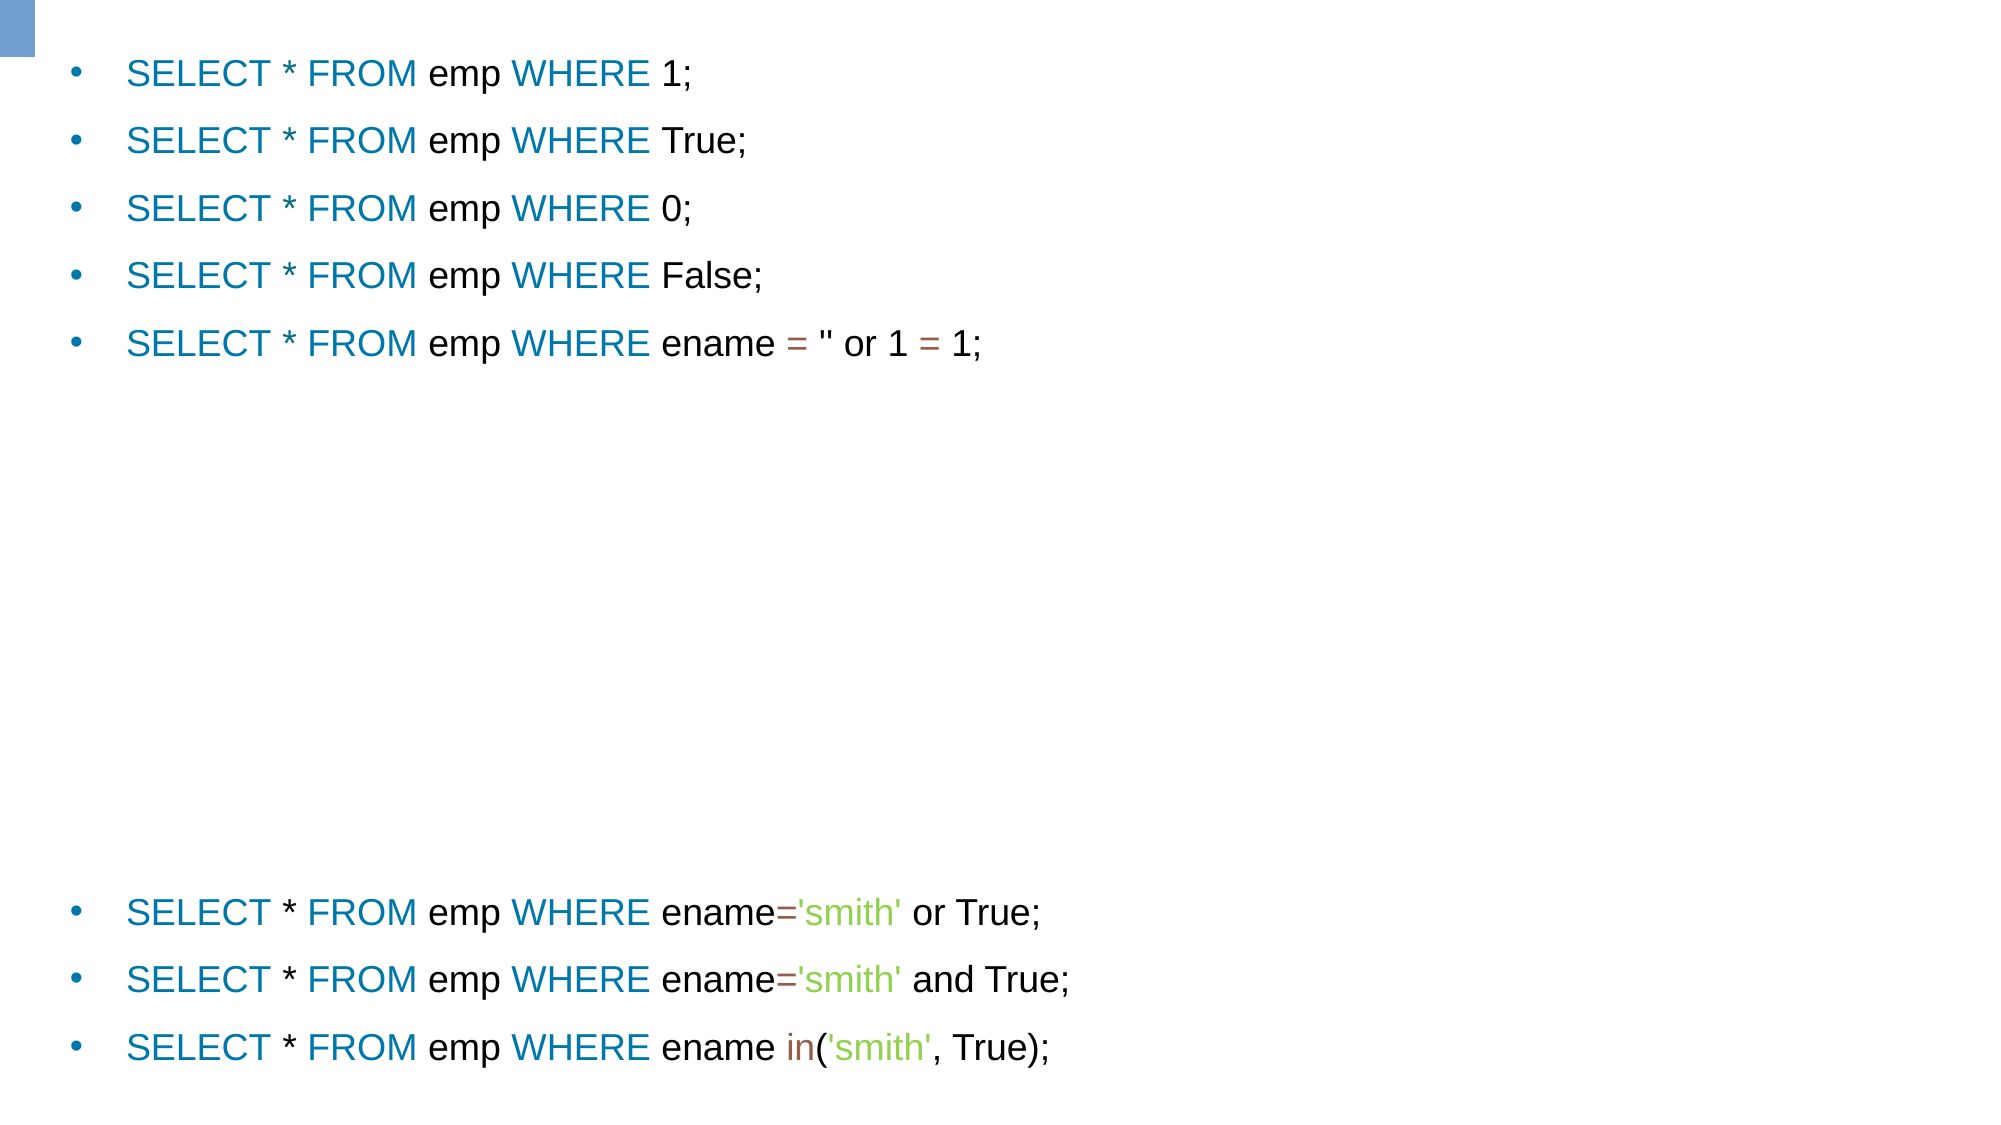

SELECT * FROM emp WHERE 1;
SELECT * FROM emp WHERE True;
SELECT * FROM emp WHERE 0;
SELECT * FROM emp WHERE False;
SELECT * FROM emp WHERE ename = '' or 1 = 1;
SELECT * FROM emp WHERE ename='smith' or True;
SELECT * FROM emp WHERE ename='smith' and True;
SELECT * FROM emp WHERE ename in('smith', True);